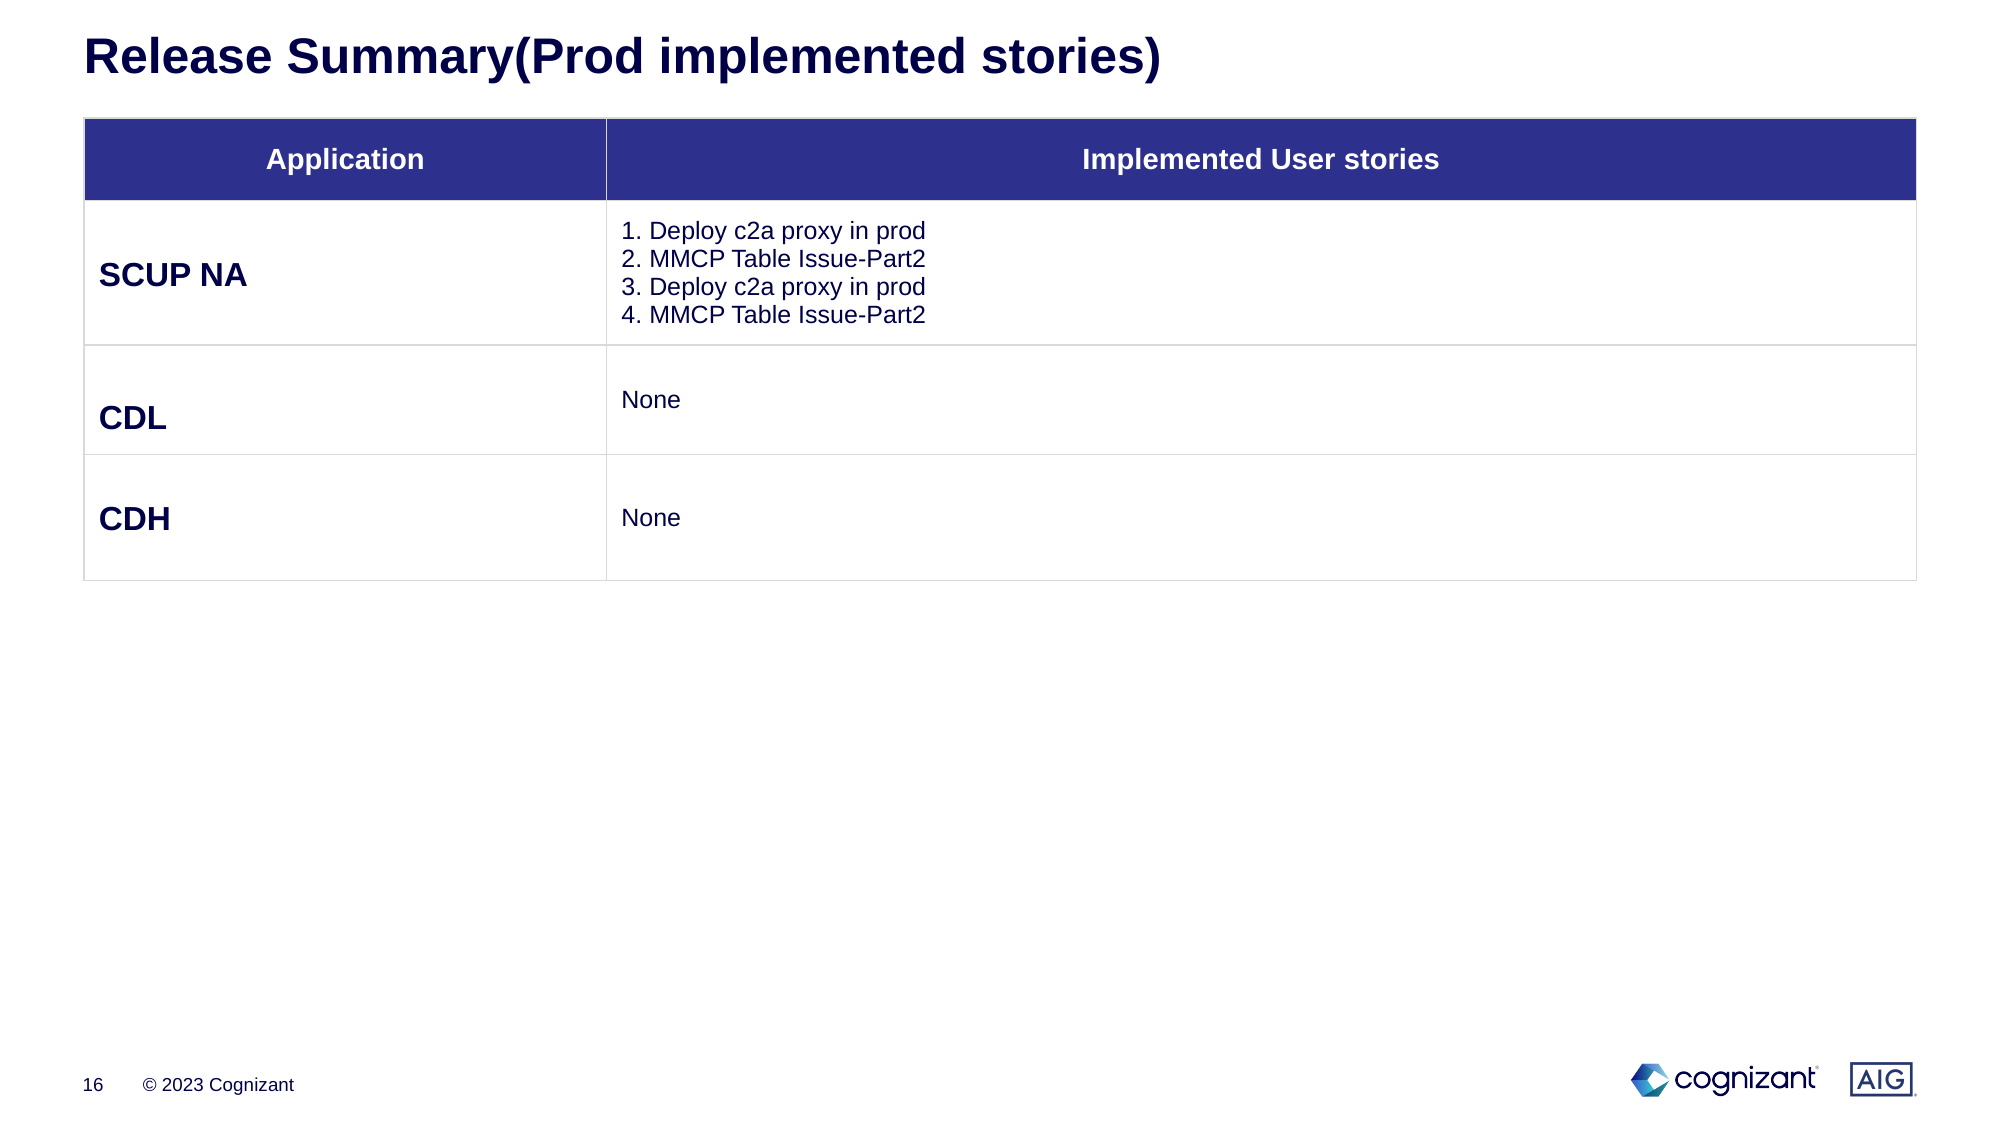

# Release Summary(Prod implemented stories)
| Application | Implemented User stories |
| --- | --- |
| SCUP NA | 1. Deploy c2a proxy in prod 2. MMCP Table Issue-Part2 3. Deploy c2a proxy in prod 4. MMCP Table Issue-Part2 |
| CDL | None |
| CDH | None |